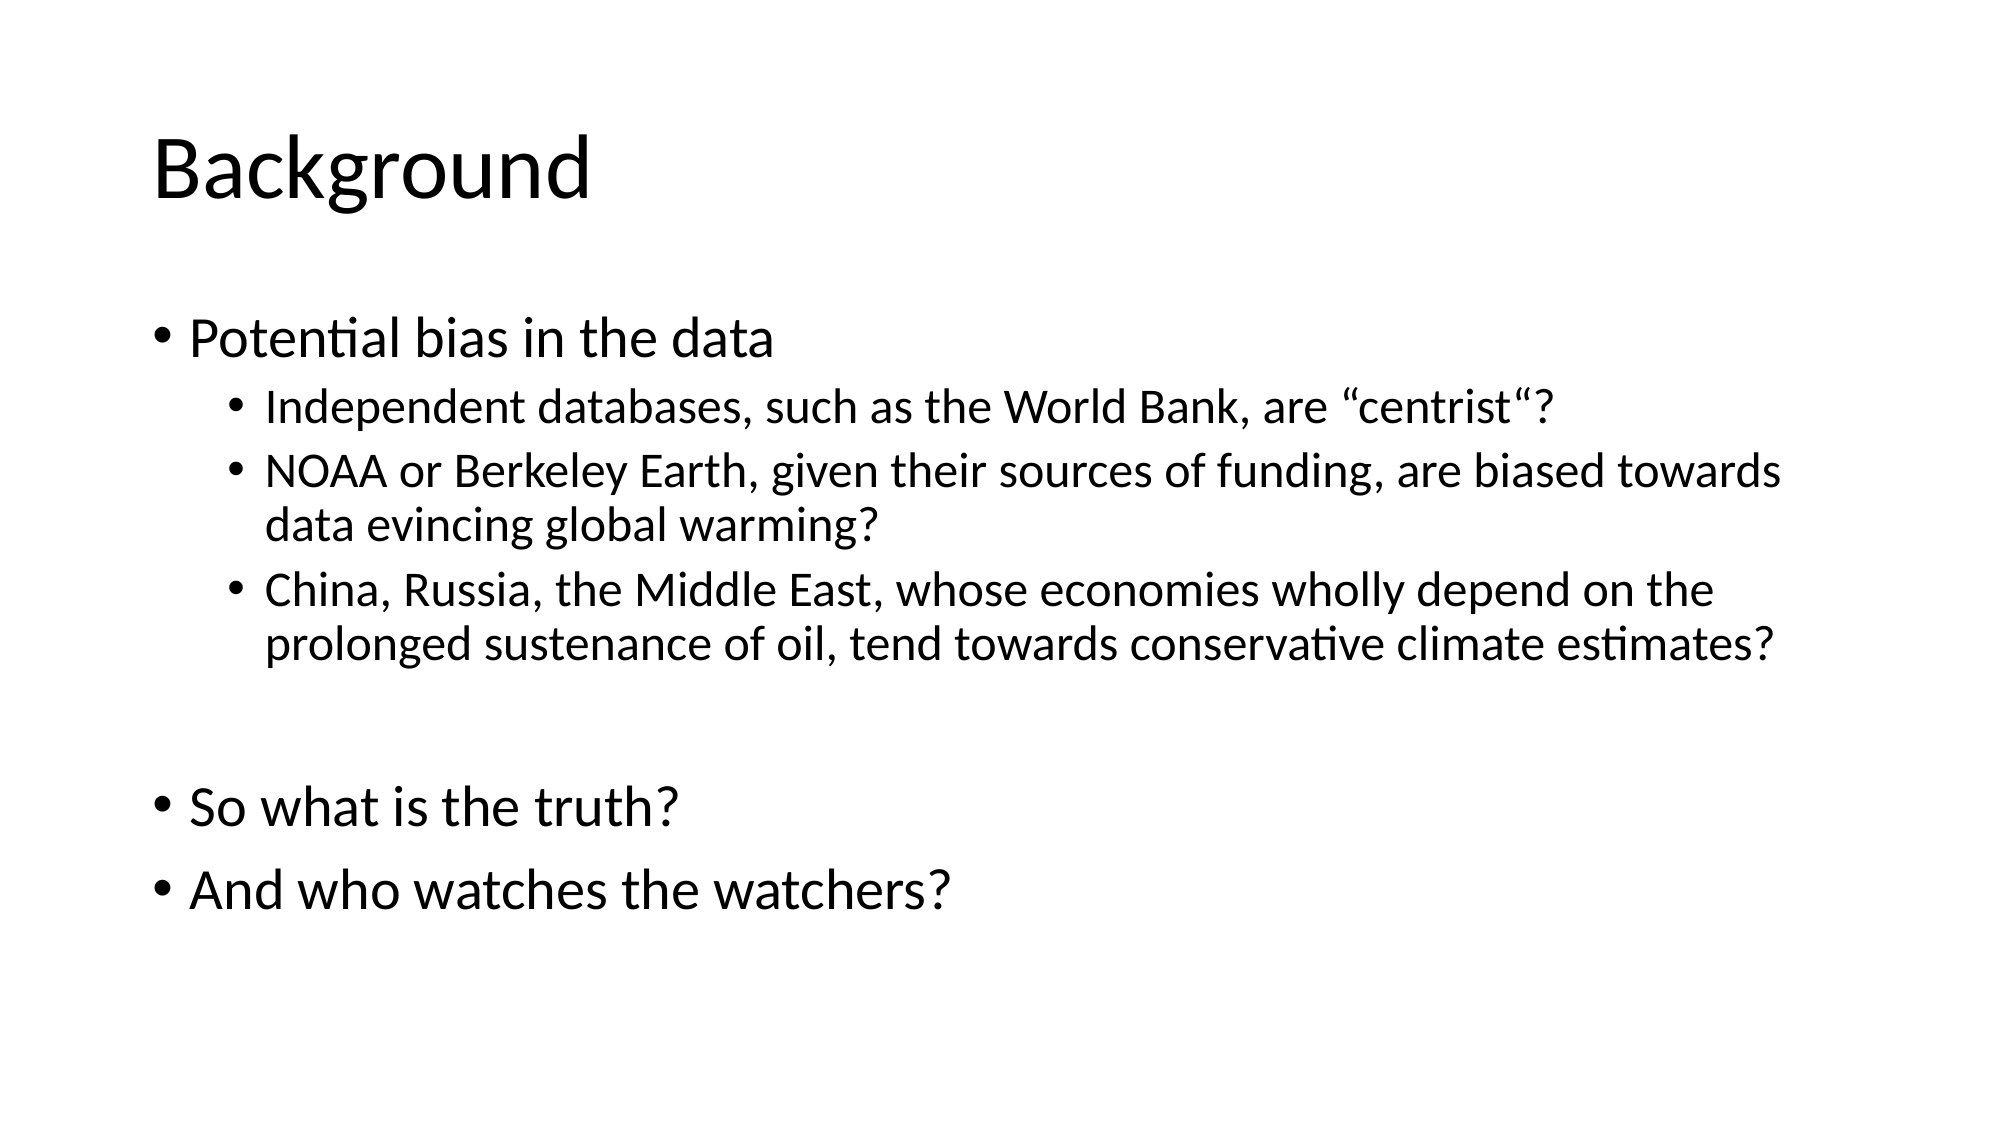

# Background
Potential bias in the data
Independent databases, such as the World Bank, are “centrist“?
NOAA or Berkeley Earth, given their sources of funding, are biased towards data evincing global warming?
China, Russia, the Middle East, whose economies wholly depend on the prolonged sustenance of oil, tend towards conservative climate estimates?

So what is the truth?
And who watches the watchers?